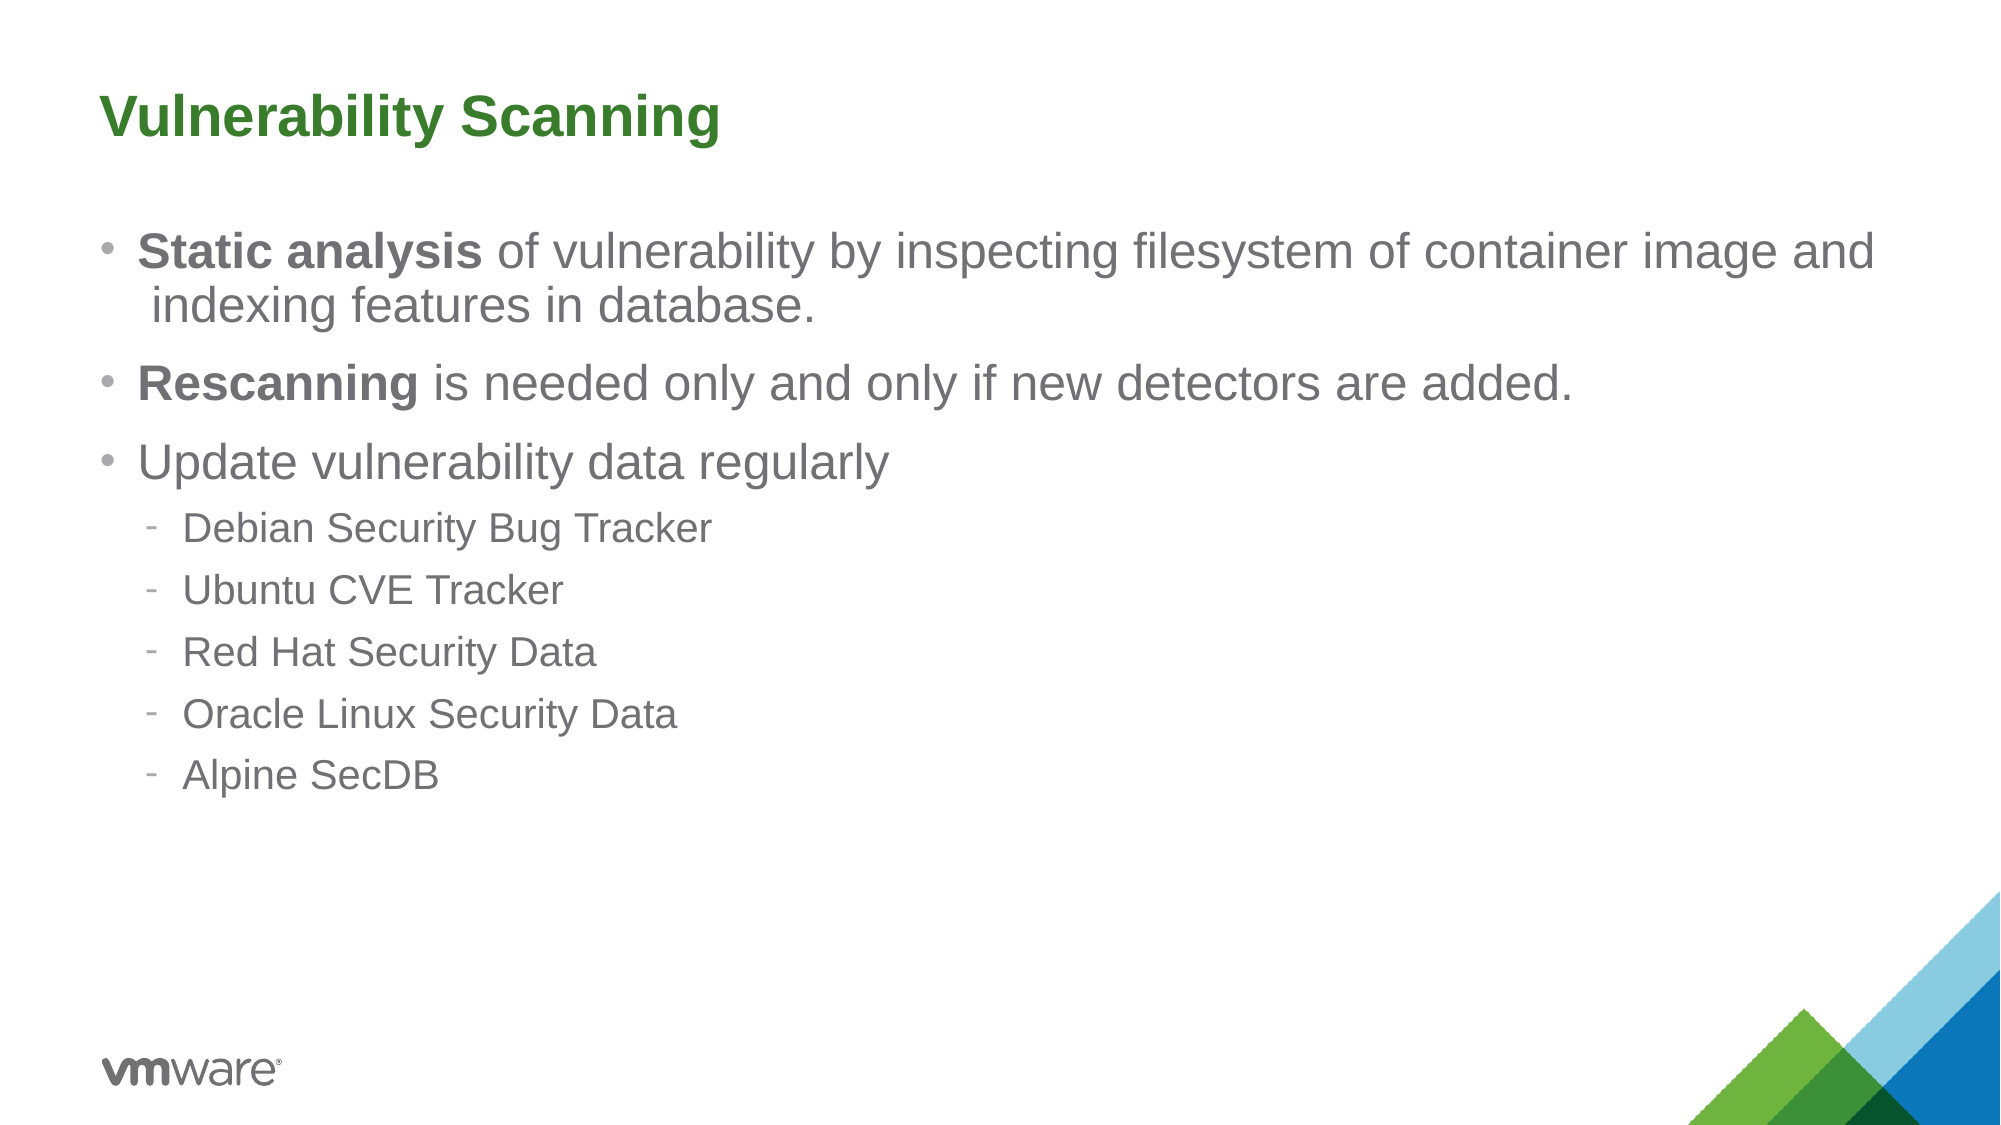

# Vulnerability Scanning
Static analysis of vulnerability by inspecting filesystem of container image and  indexing features in database.
Rescanning is needed only and only if new detectors are added.
Update vulnerability data regularly
Debian Security Bug Tracker
Ubuntu CVE Tracker
Red Hat Security Data
Oracle Linux Security Data
Alpine SecDB